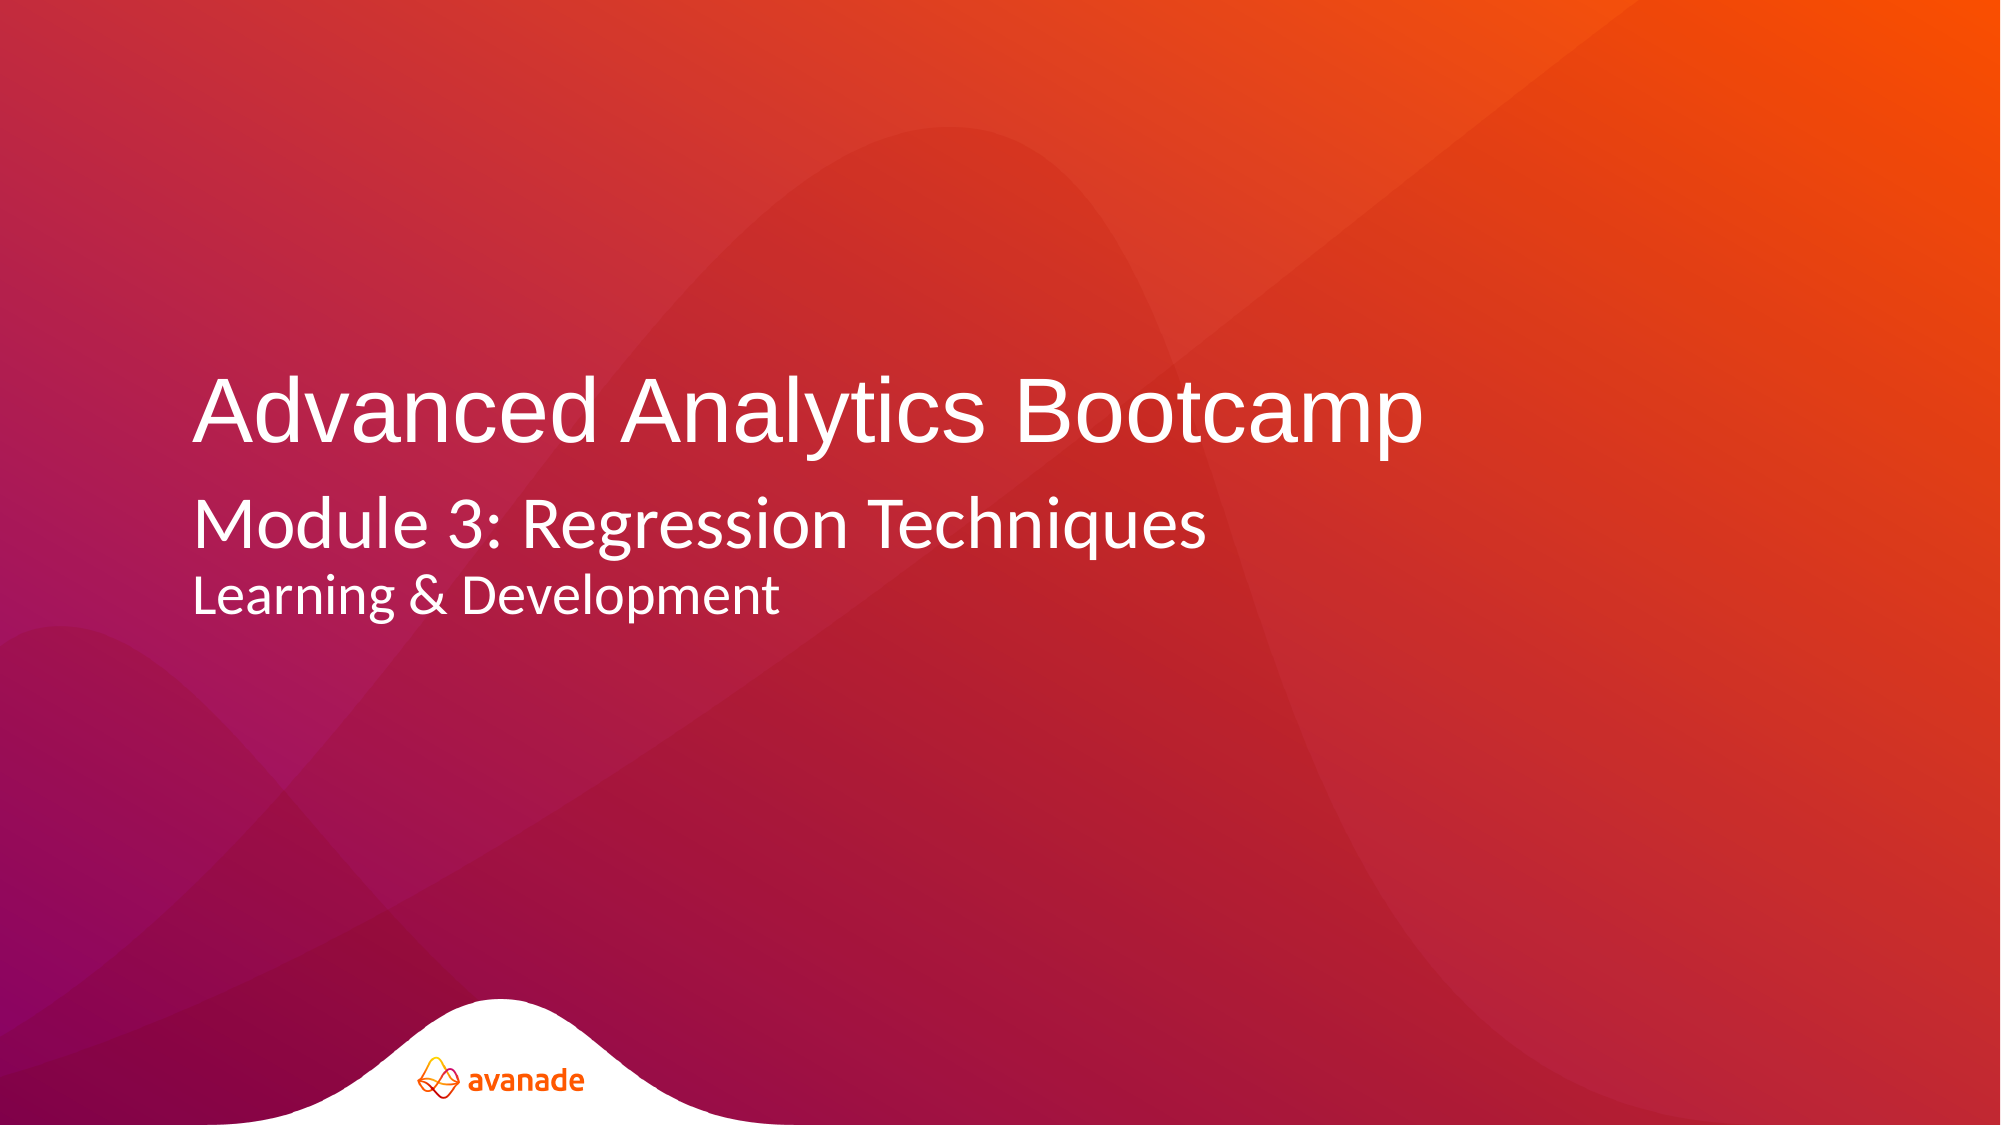

Advanced Analytics Bootcamp
Module 3: Regression Techniques
Learning & Development